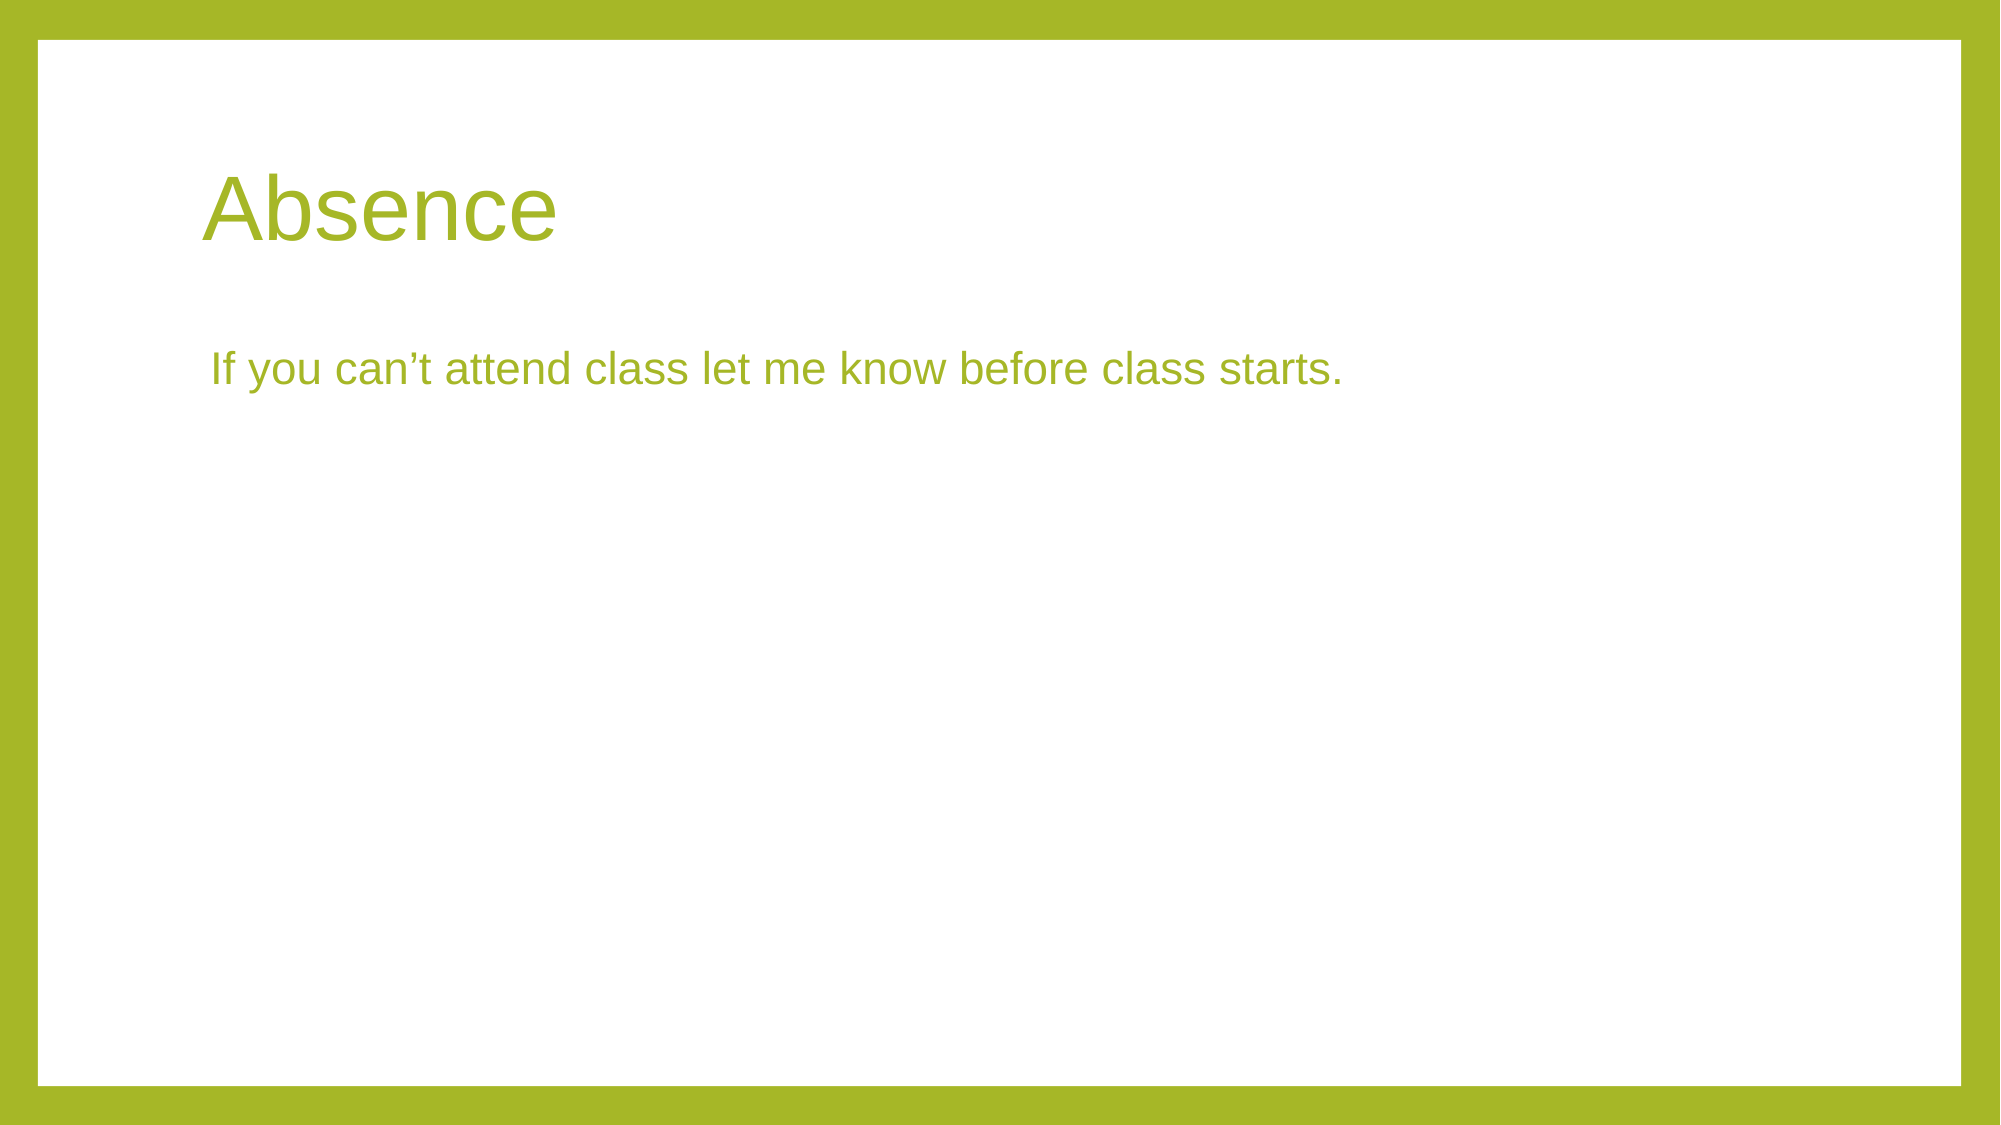

# Absence
If you can’t attend class let me know before class starts.